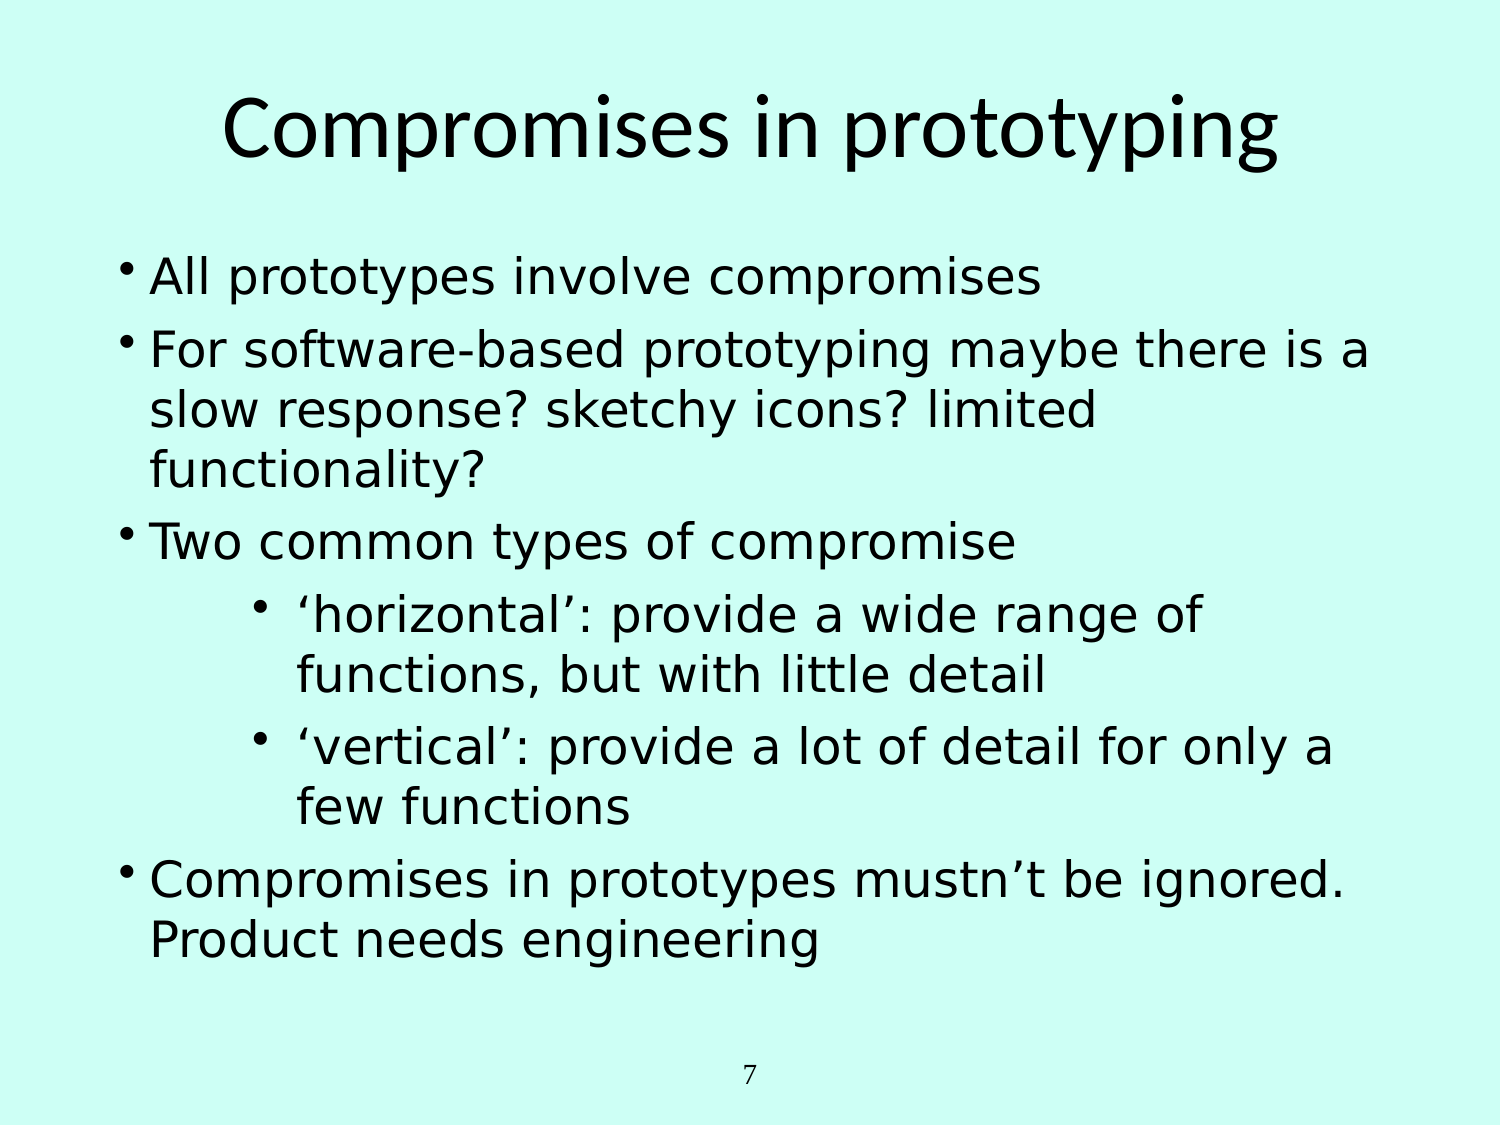

# Compromises in prototyping

All prototypes involve compromises
For software-based prototyping maybe there is a slow response? sketchy icons? limited functionality?
Two common types of compromise
‘horizontal’: provide a wide range of functions, but with little detail
‘vertical’: provide a lot of detail for only a few functions
Compromises in prototypes mustn’t be ignored. Product needs engineering

7